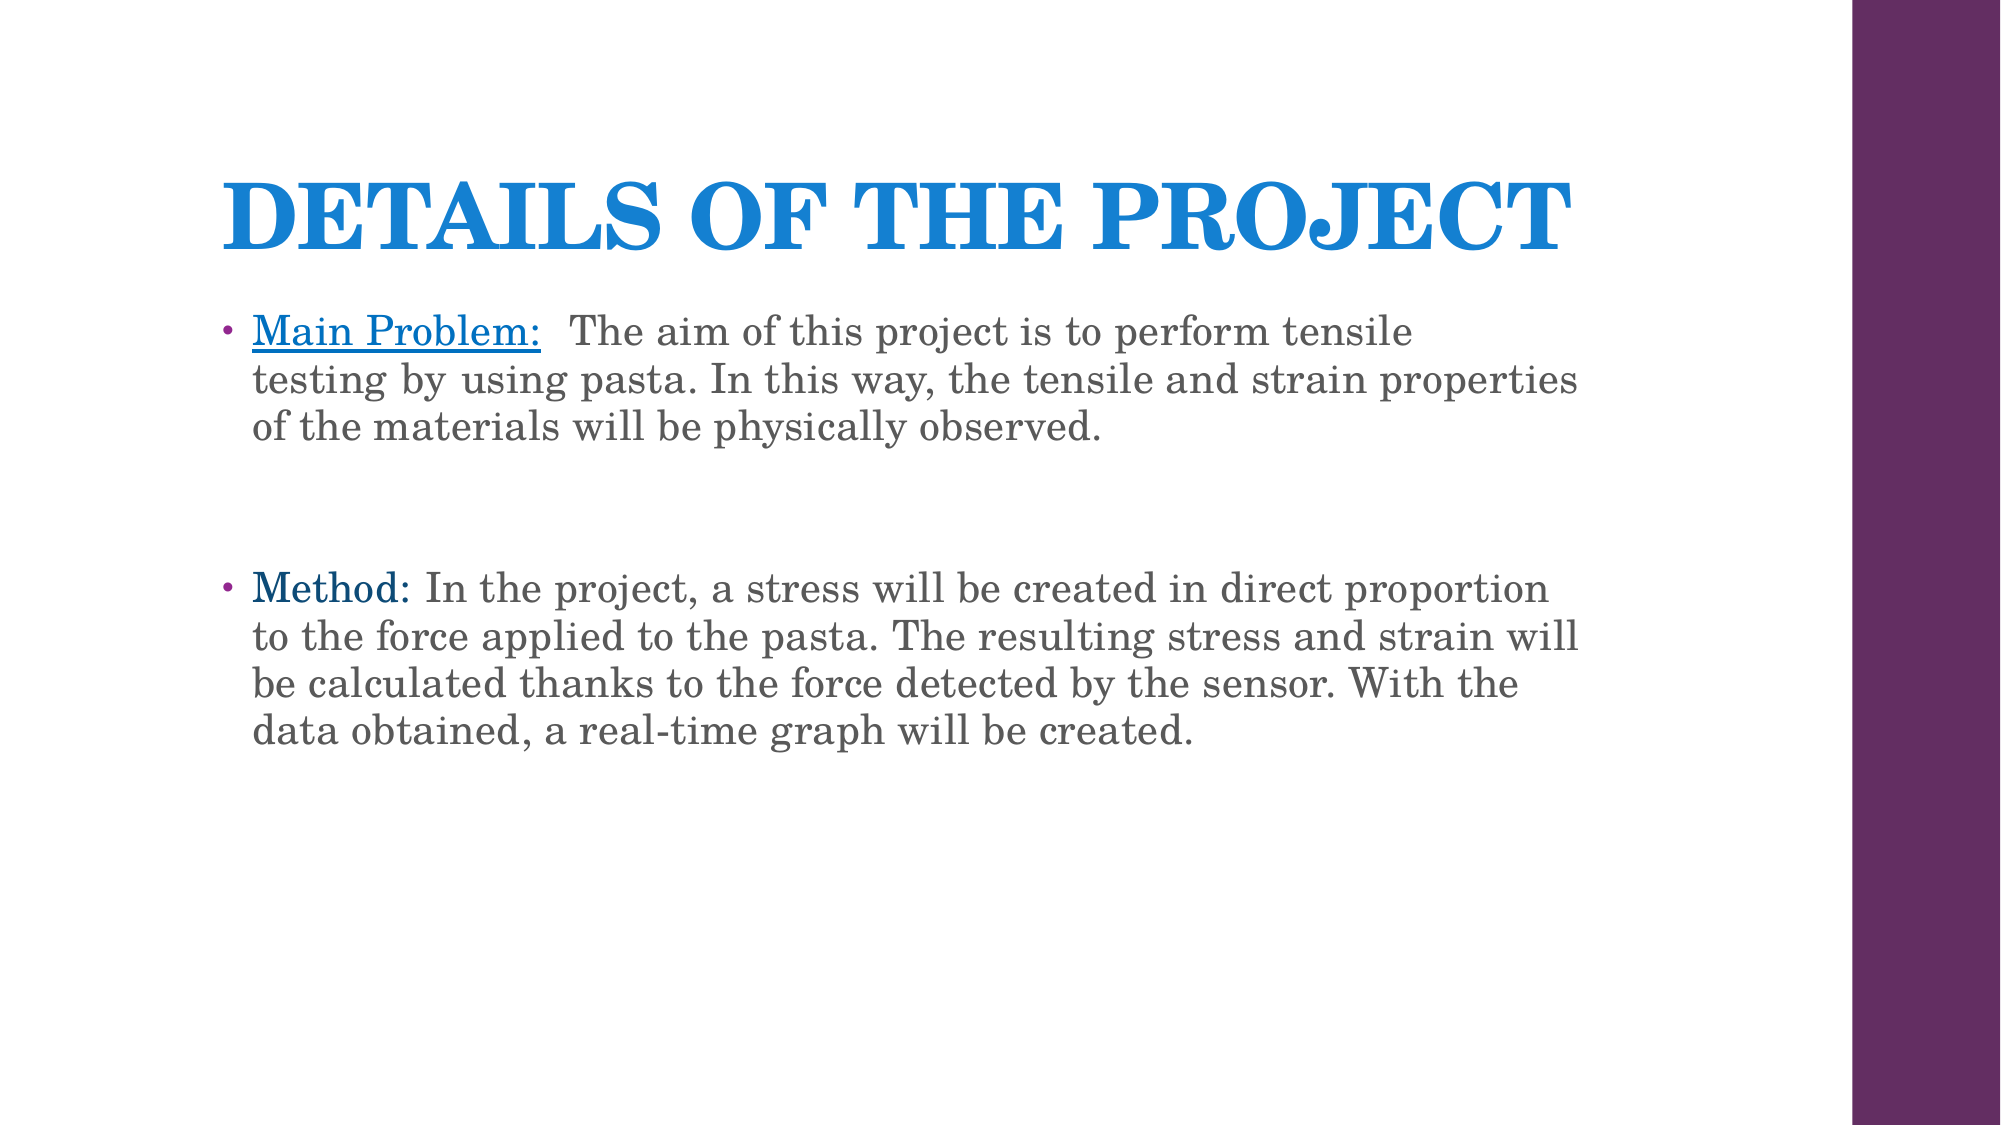

# DETAILS OF THE PROJECT
Main Problem:  The aim of this project is to perform tensile testing by using pasta. In this way, the tensile and strain properties of the materials will be physically observed.

Method: In the project, a stress will be created in direct proportion to the force applied to the pasta. The resulting stress and strain will be calculated thanks to the force detected by the sensor. With the data obtained, a real-time graph will be created.